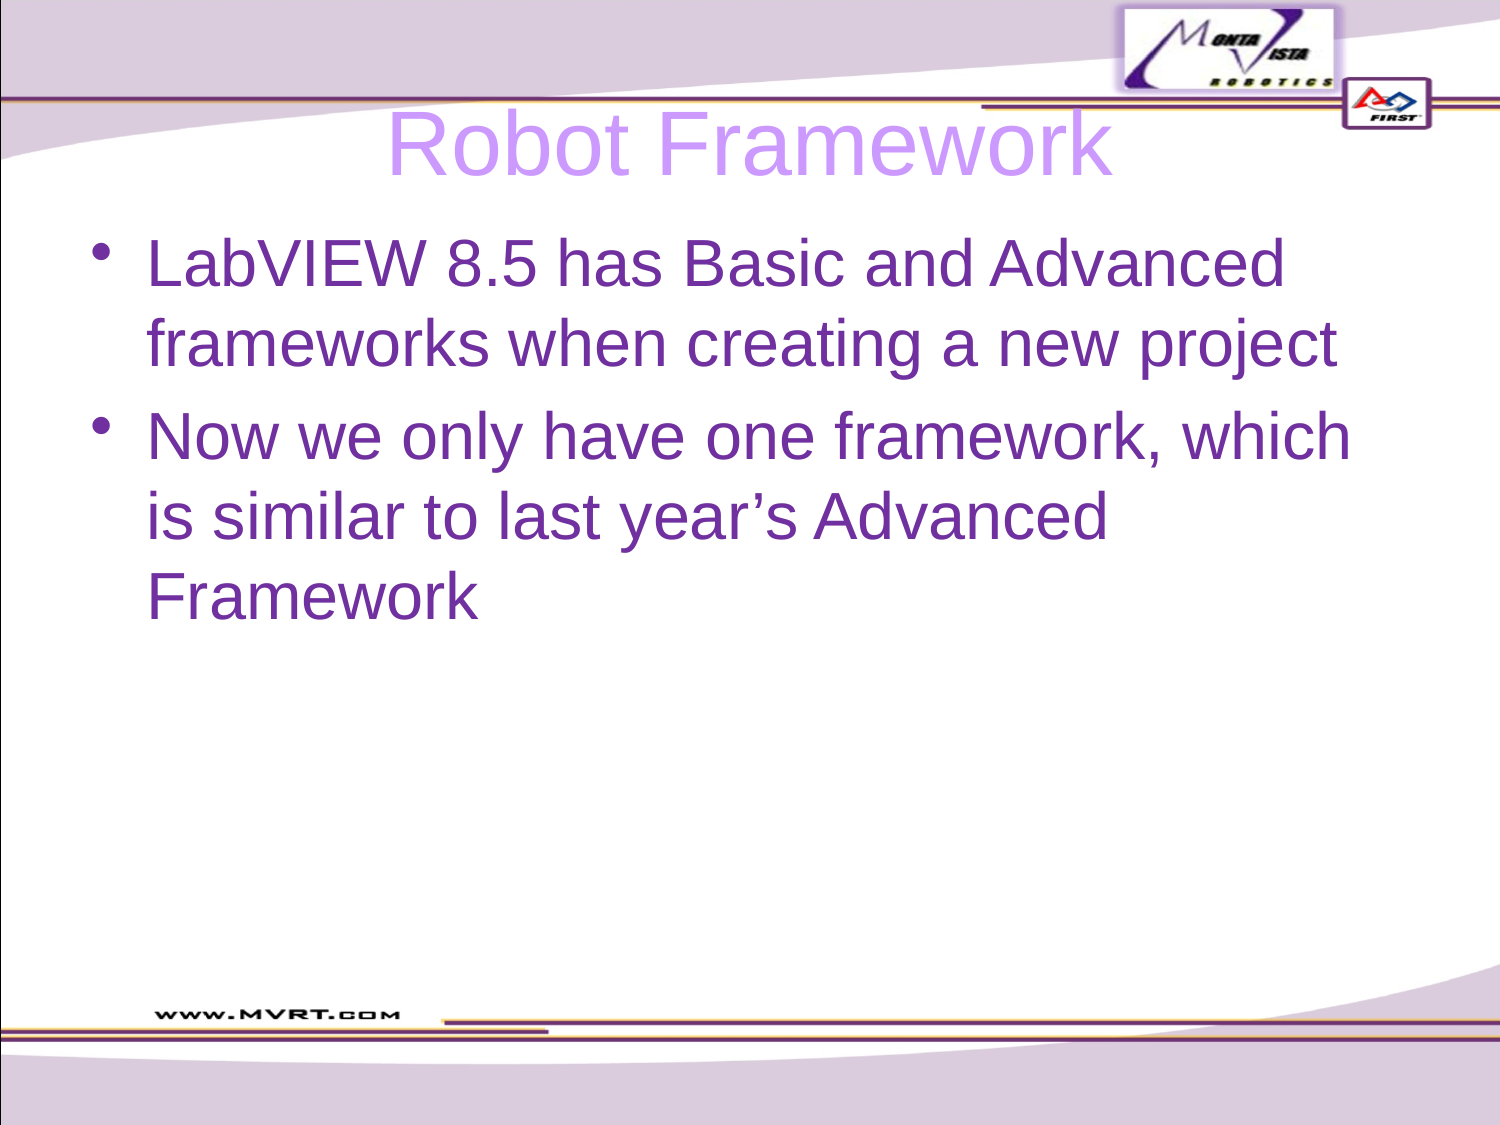

# Robot Framework
LabVIEW 8.5 has Basic and Advanced frameworks when creating a new project
Now we only have one framework, which is similar to last year’s Advanced Framework